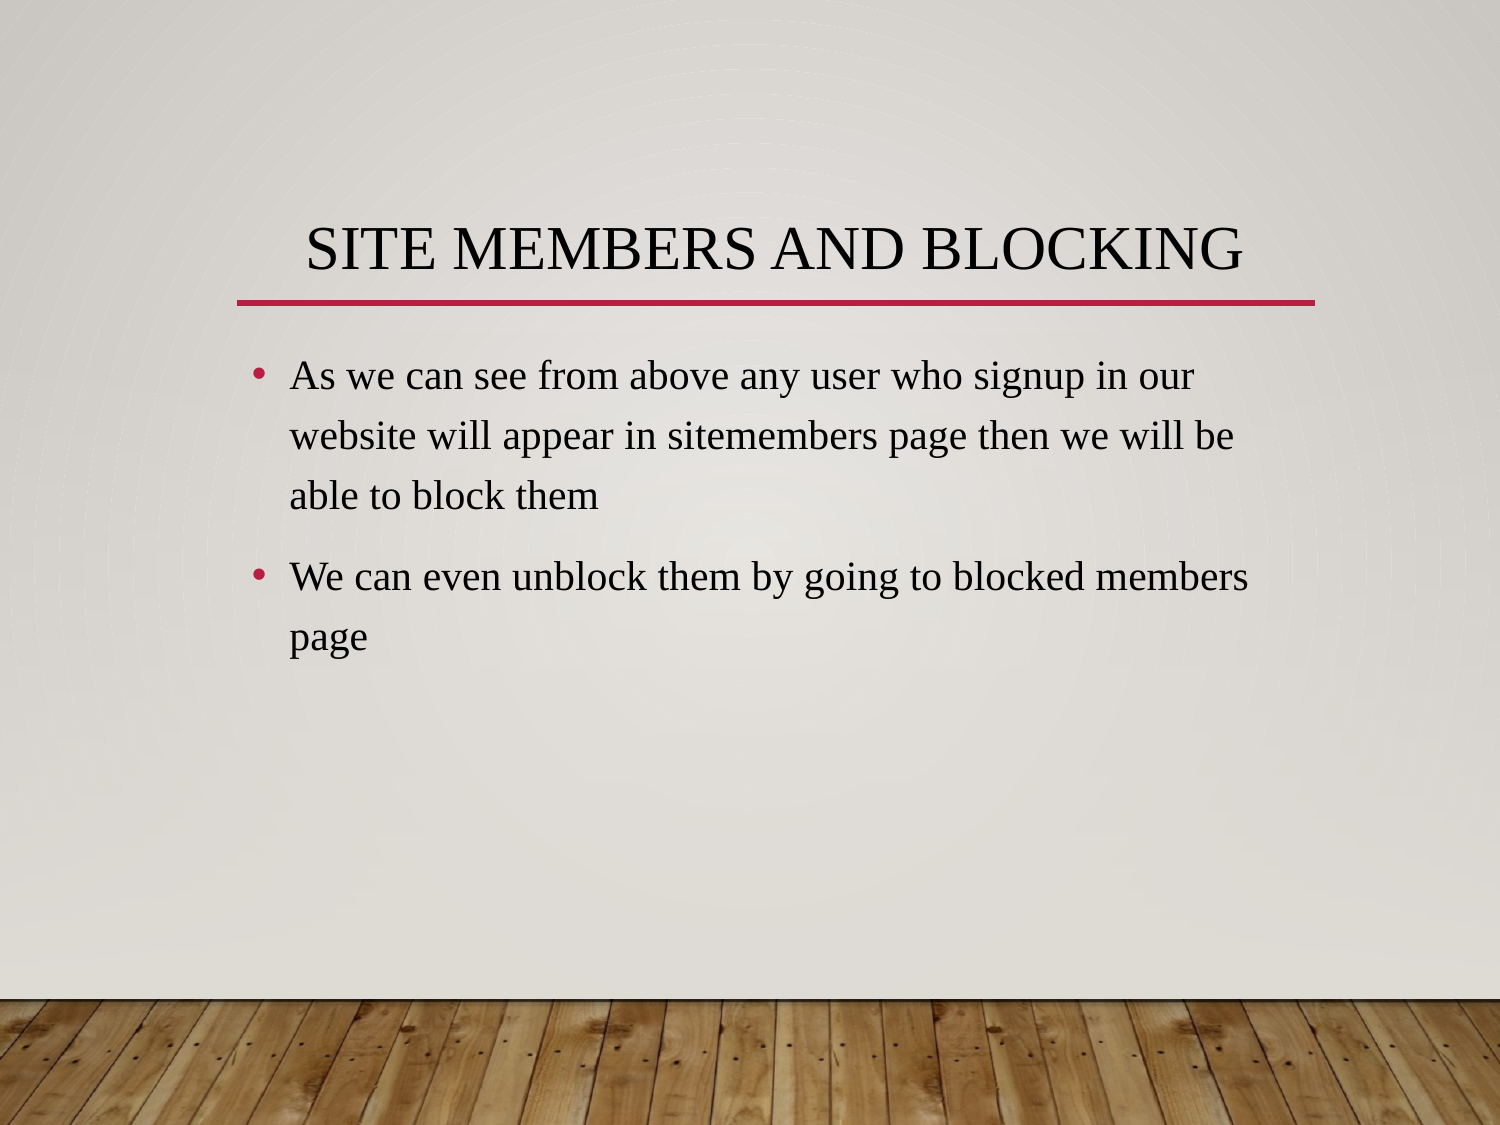

# Site members and blocking
As we can see from above any user who signup in our website will appear in sitemembers page then we will be able to block them
We can even unblock them by going to blocked members page